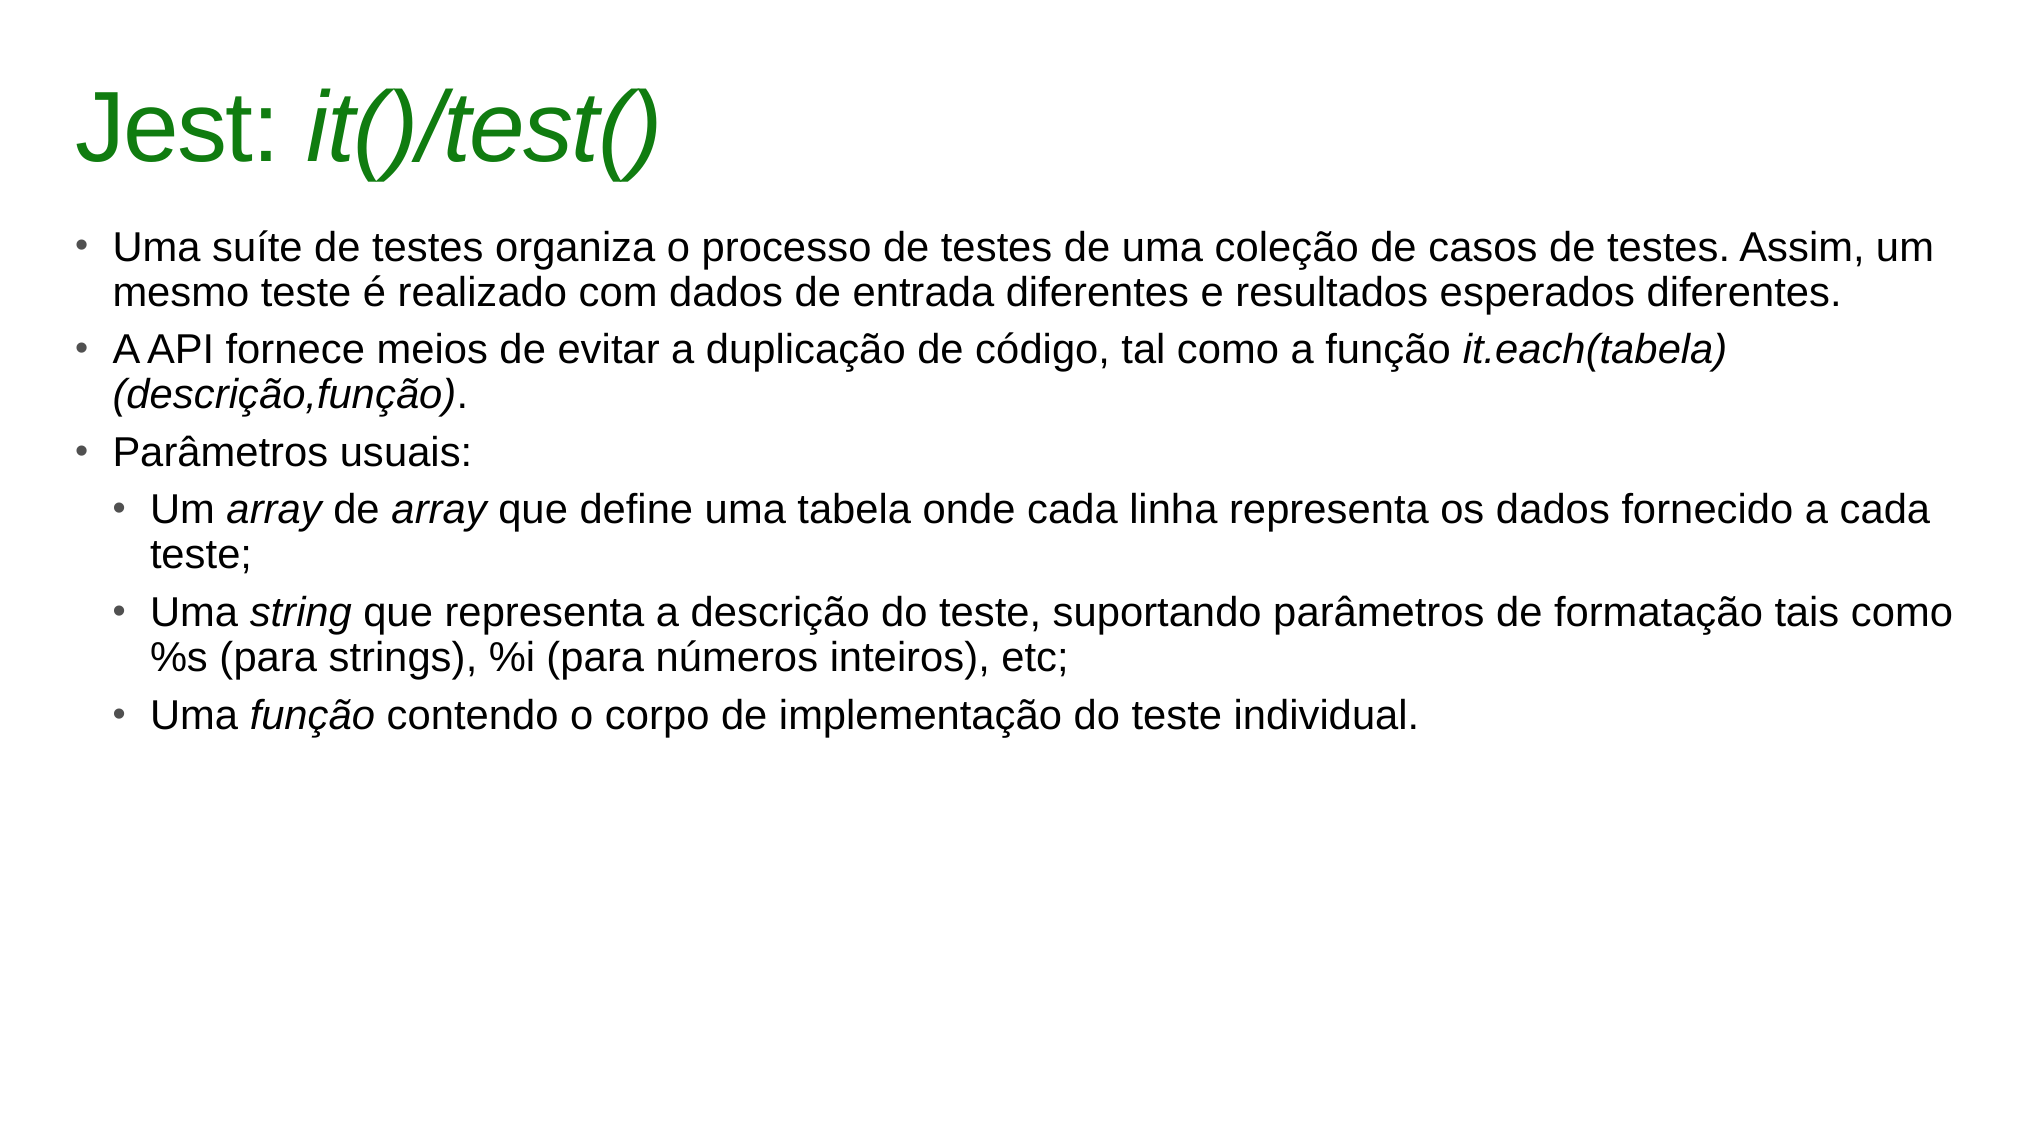

# Jest: it()/test()
Uma suíte de testes organiza o processo de testes de uma coleção de casos de testes. Assim, um mesmo teste é realizado com dados de entrada diferentes e resultados esperados diferentes.
A API fornece meios de evitar a duplicação de código, tal como a função it.each(tabela)(descrição,função).
Parâmetros usuais:
Um array de array que define uma tabela onde cada linha representa os dados fornecido a cada teste;
Uma string que representa a descrição do teste, suportando parâmetros de formatação tais como %s (para strings), %i (para números inteiros), etc;
Uma função contendo o corpo de implementação do teste individual.